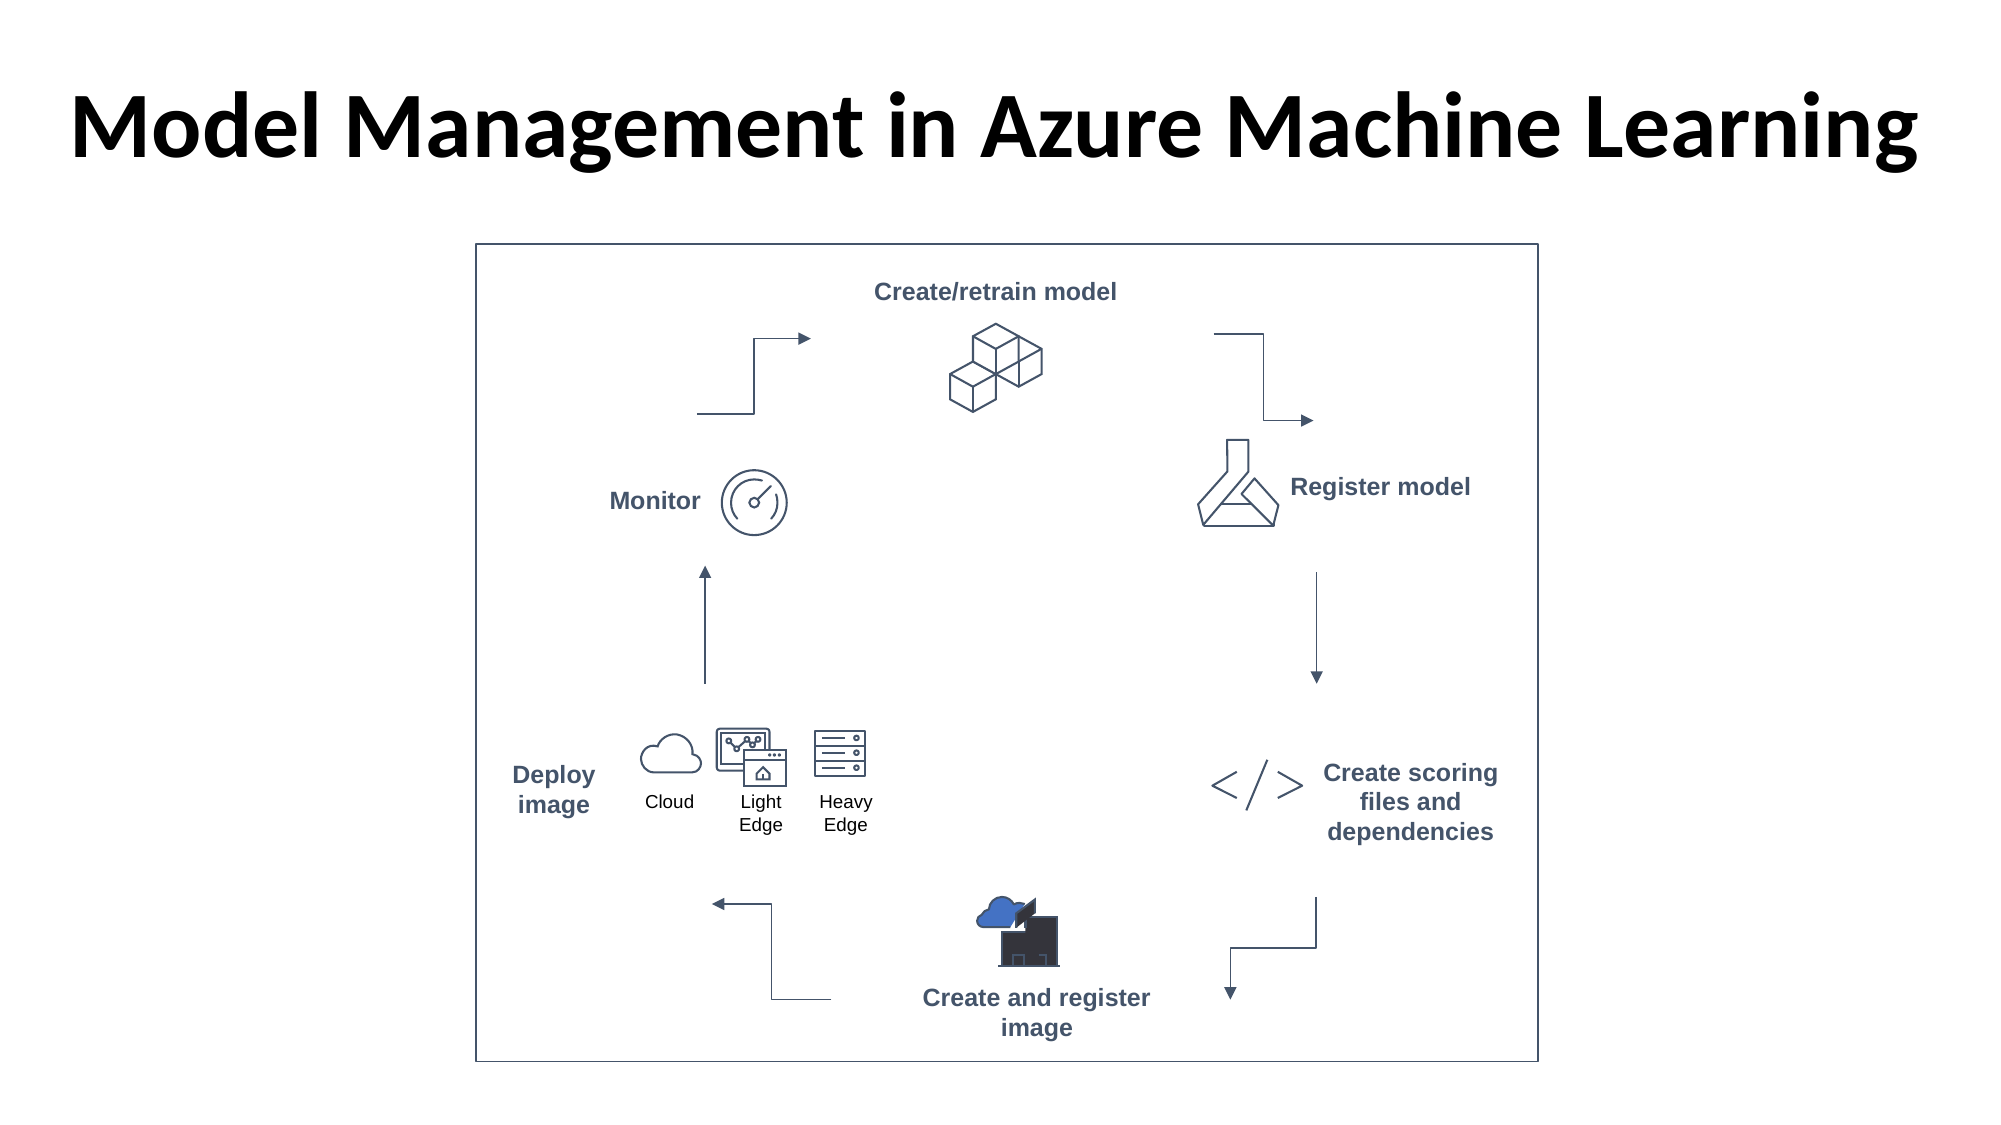

# Model Management in Azure Machine Learning

Create/retrain model

Register model

Monitor

Deploy image
Cloud
Light Edge
Heavy Edge

Create scoring files and dependencies

Create and register image